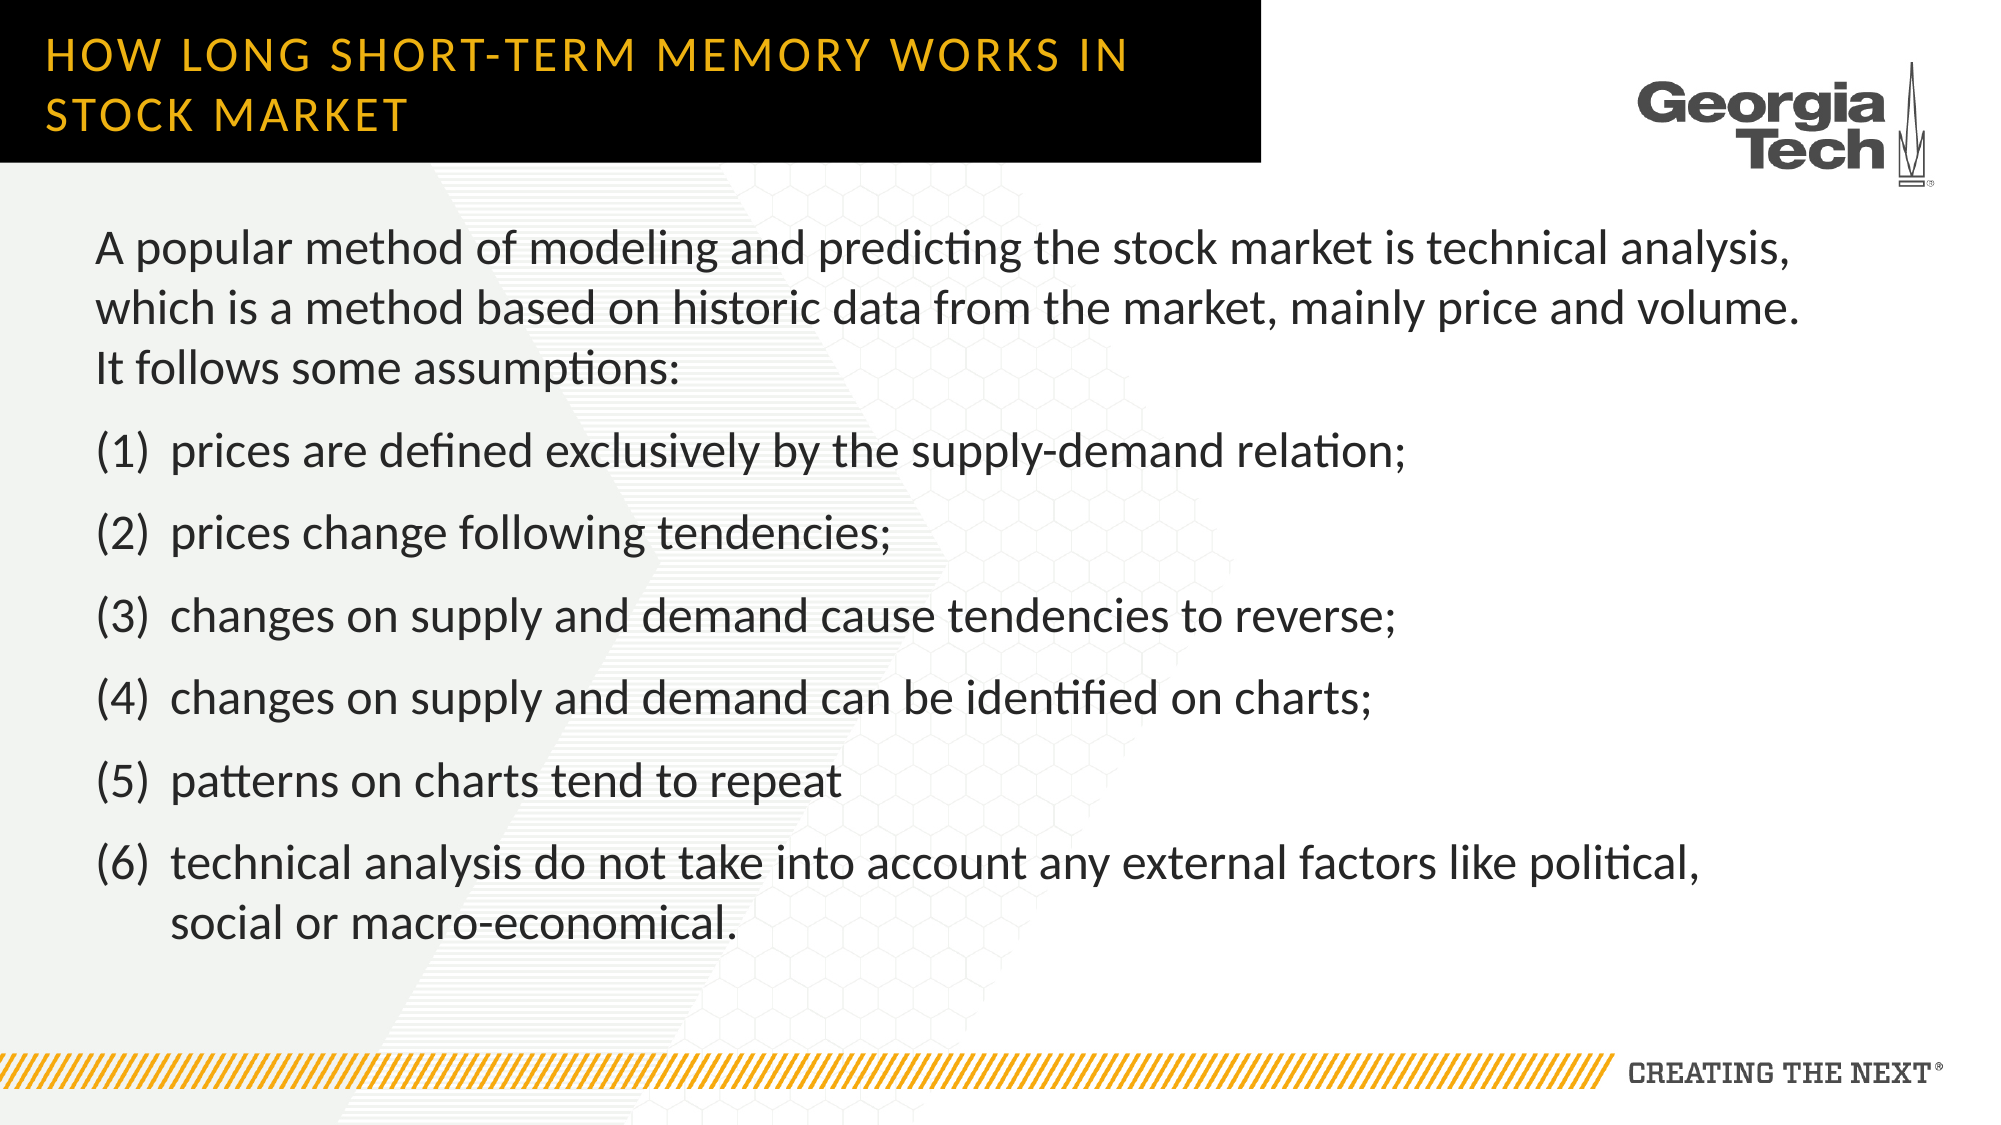

# How Long Short-Term Memory works in stock market
A popular method of modeling and predicting the stock market is technical analysis, which is a method based on historic data from the market, mainly price and volume. It follows some assumptions:
prices are defined exclusively by the supply-demand relation;
prices change following tendencies;
changes on supply and demand cause tendencies to reverse;
changes on supply and demand can be identified on charts;
patterns on charts tend to repeat
technical analysis do not take into account any external factors like political, social or macro-economical.